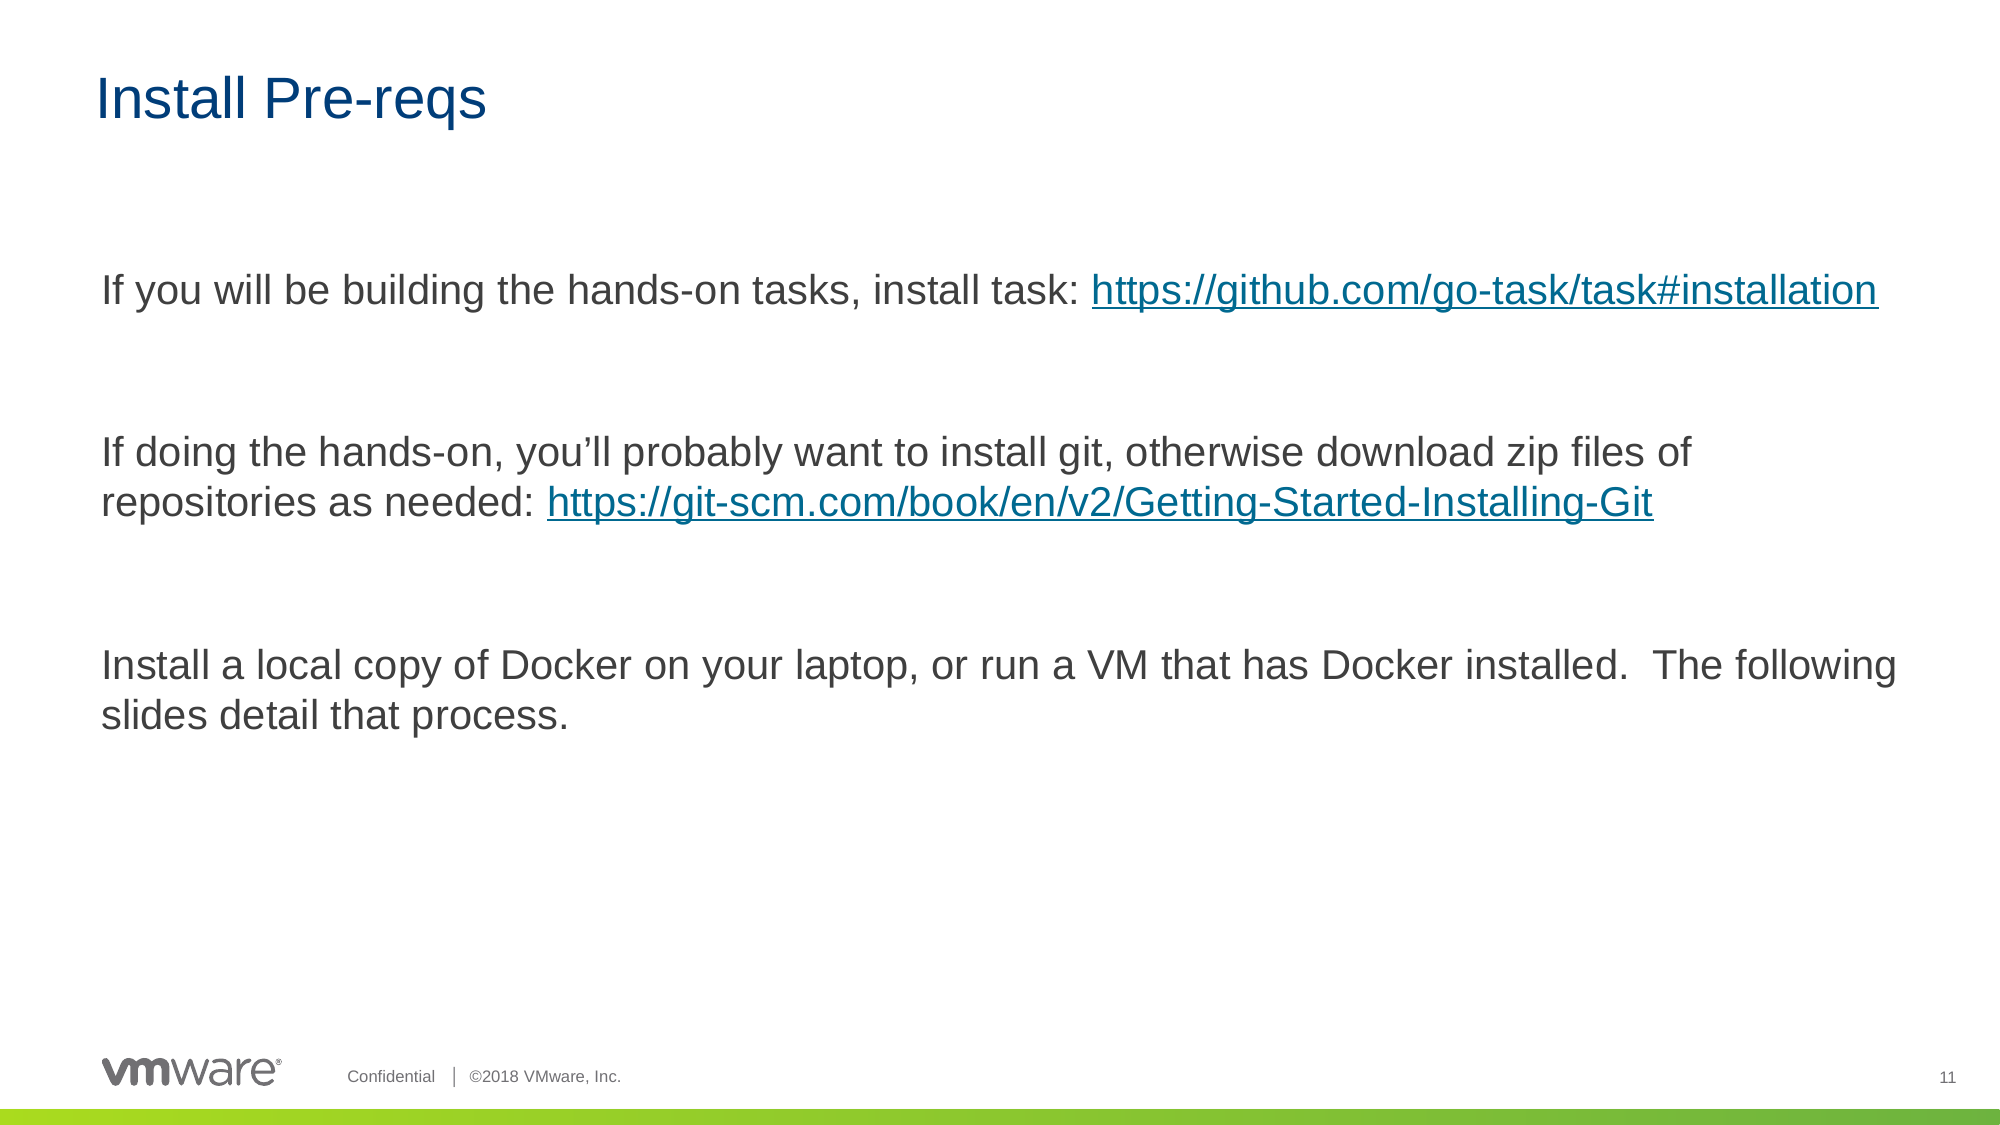

# Install Pre-reqs

If you will be building the hands-on tasks, install task: https://github.com/go-task/task#installation

If doing the hands-on, you’ll probably want to install git, otherwise download zip files of repositories as needed: https://git-scm.com/book/en/v2/Getting-Started-Installing-Git

Install a local copy of Docker on your laptop, or run a VM that has Docker installed.  The following slides detail that process.